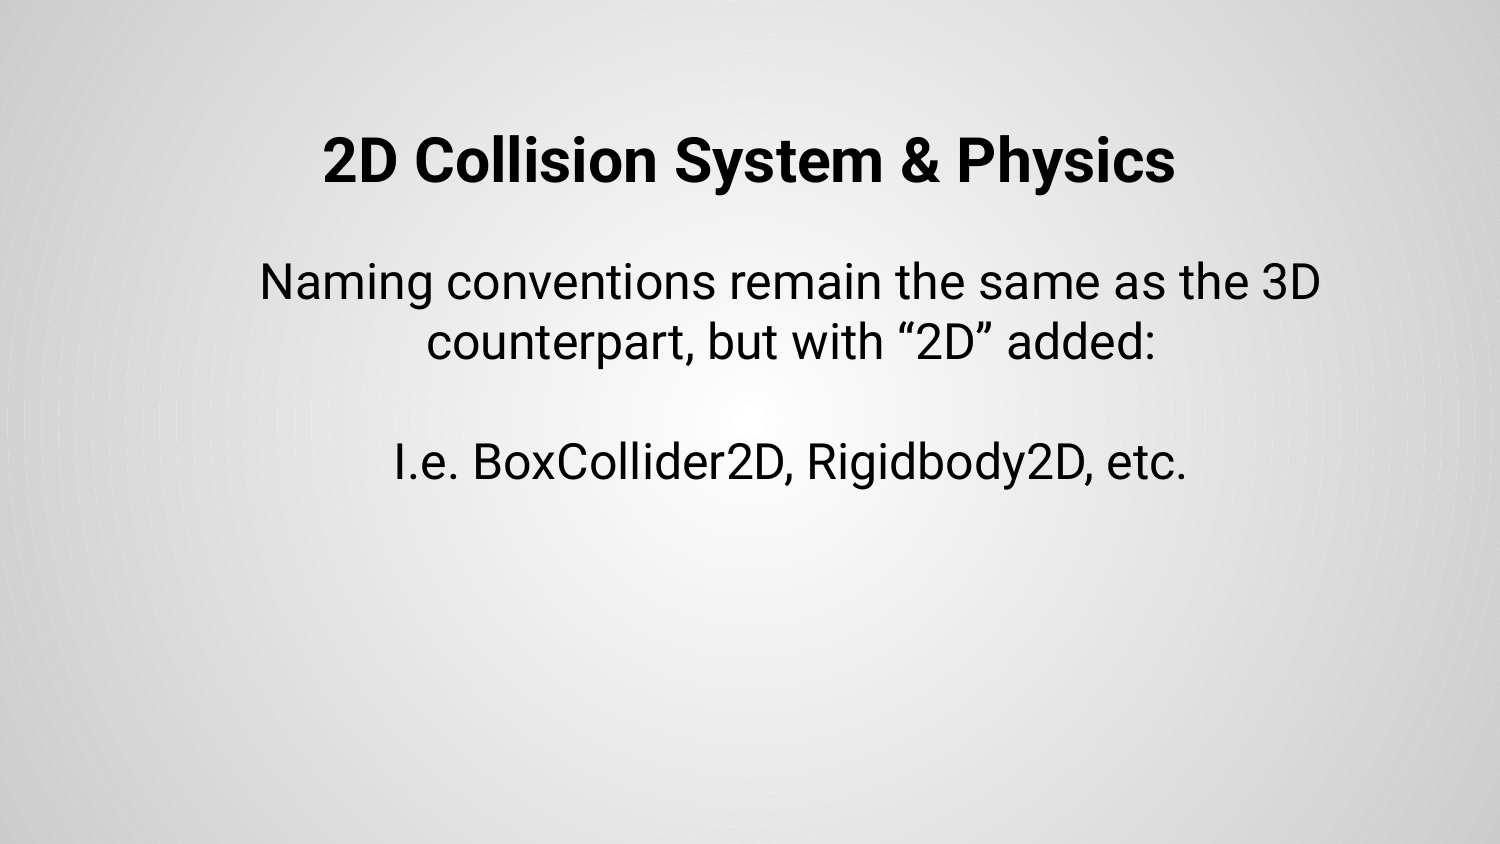

2D Collision System & Physics
Naming conventions remain the same as the 3D counterpart, but with “2D” added:

I.e. BoxCollider2D, Rigidbody2D, etc.